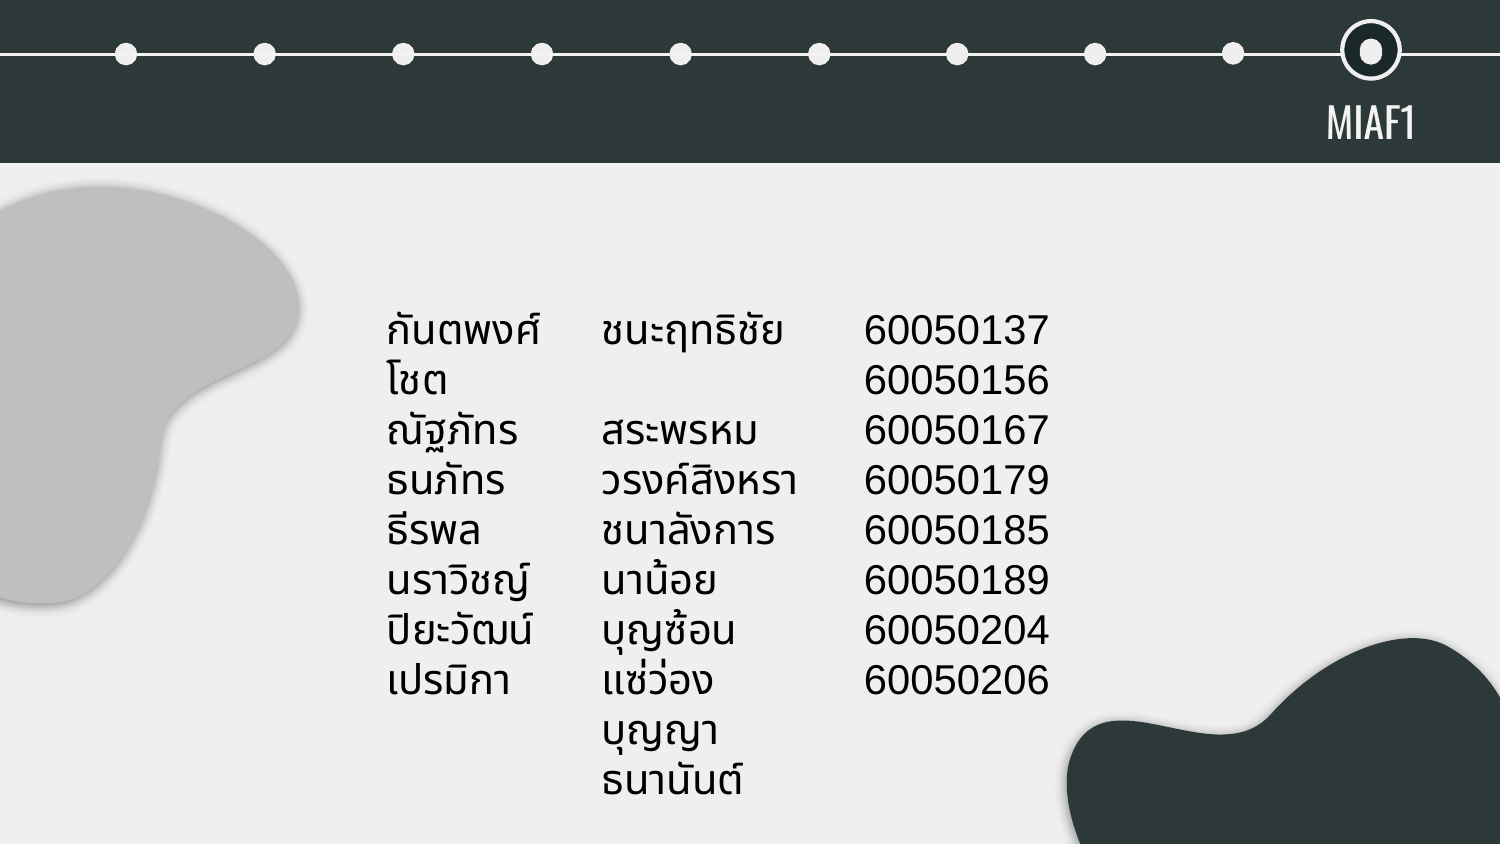

MIAF1

กันตพงศ์
โชต
ณัฐภัทร
ธนภัทร
ธีรพล
นราวิชญ์
ปิยะวัฒน์
เปรมิกา
ชนะฤทธิชัย
สระพรหม
วรงค์สิงหรา
ชนาลังการ
นาน้อย
บุญซ้อน
แซ่ว่อง
บุญญาธนานันต์
60050137
60050156
60050167
60050179
60050185
60050189
60050204
60050206